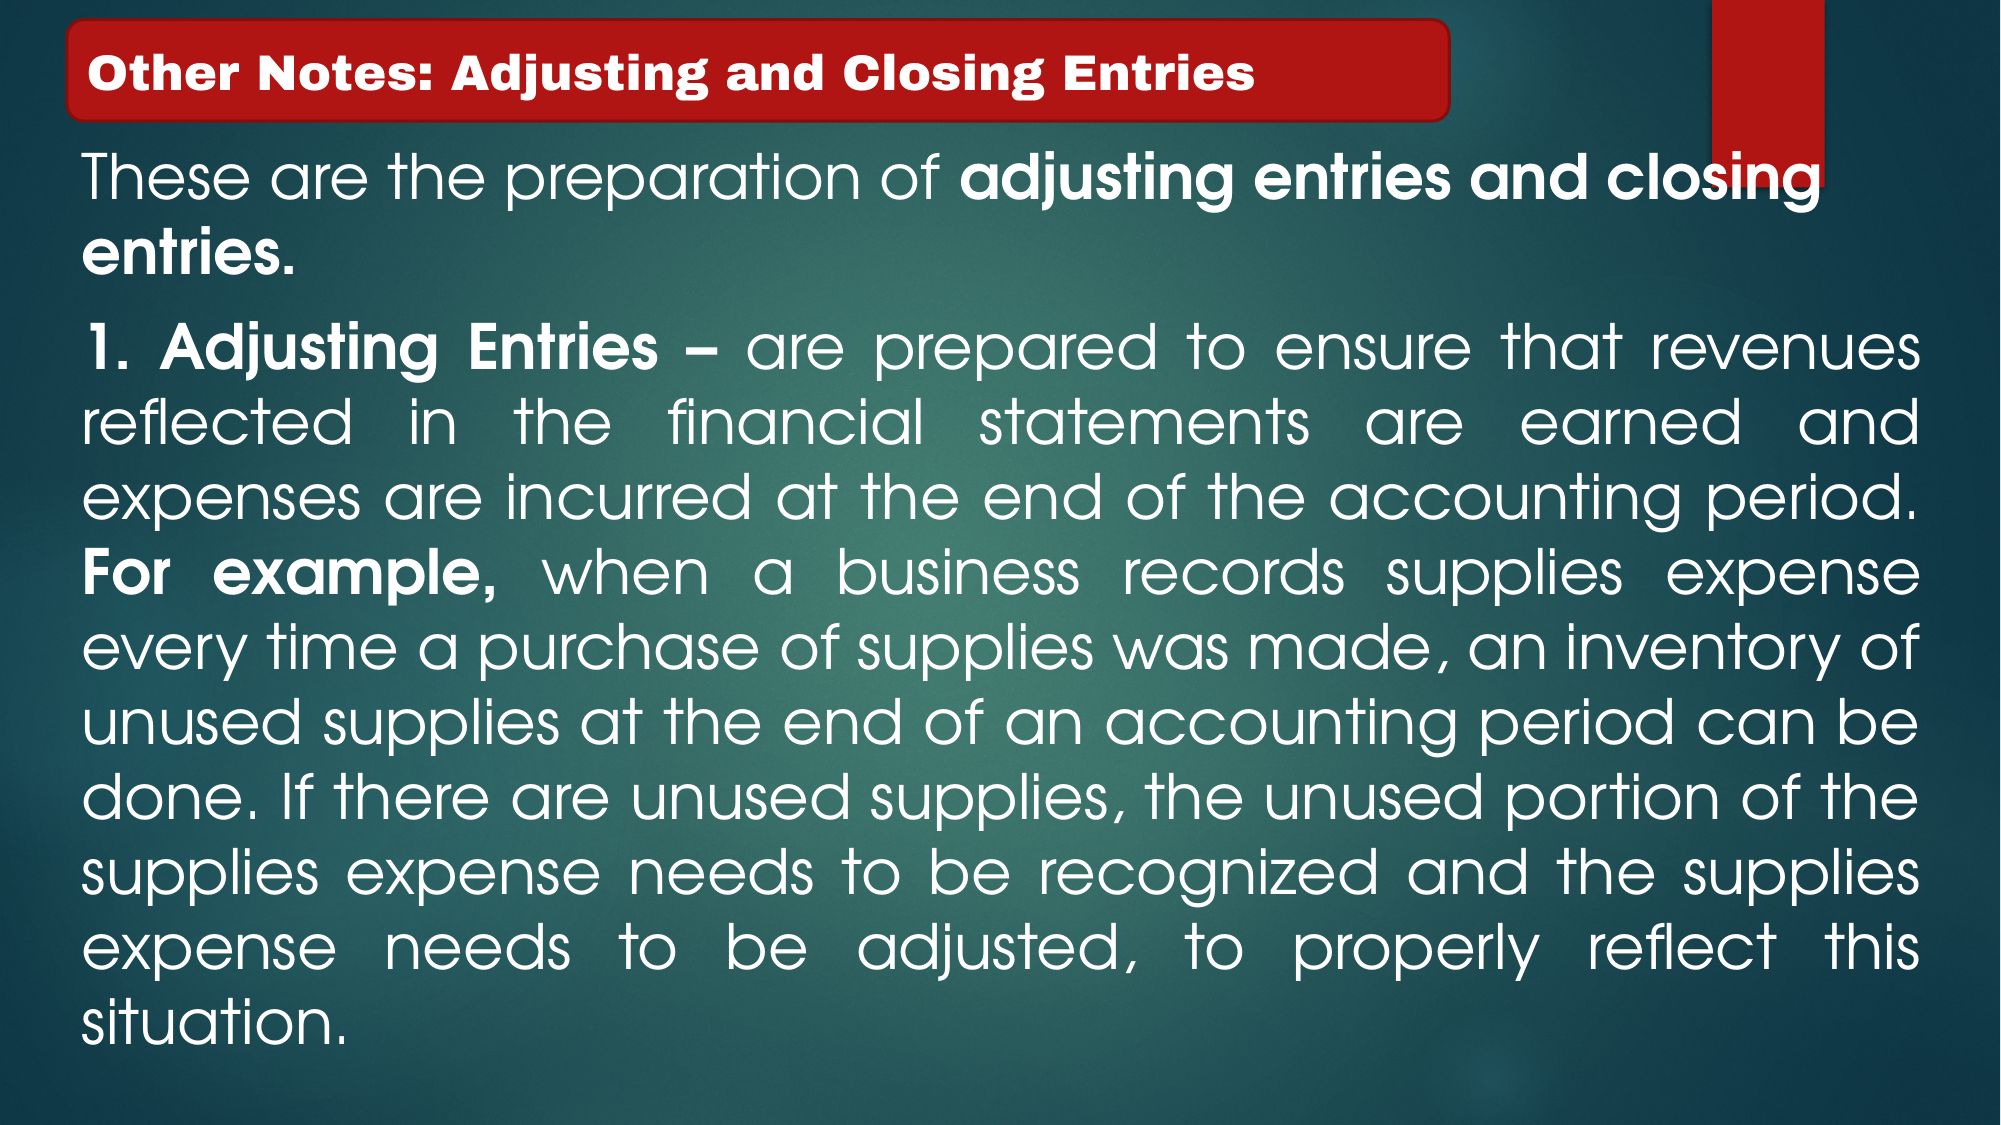

Other Notes: Adjusting and Closing Entries
These are the preparation of adjusting entries and closing entries.
1. Adjusting Entries – are prepared to ensure that revenues reflected in the financial statements are earned and expenses are incurred at the end of the accounting period. For example, when a business records supplies expense every time a purchase of supplies was made, an inventory of unused supplies at the end of an accounting period can be done. If there are unused supplies, the unused portion of the supplies expense needs to be recognized and the supplies expense needs to be adjusted, to properly reflect this situation.